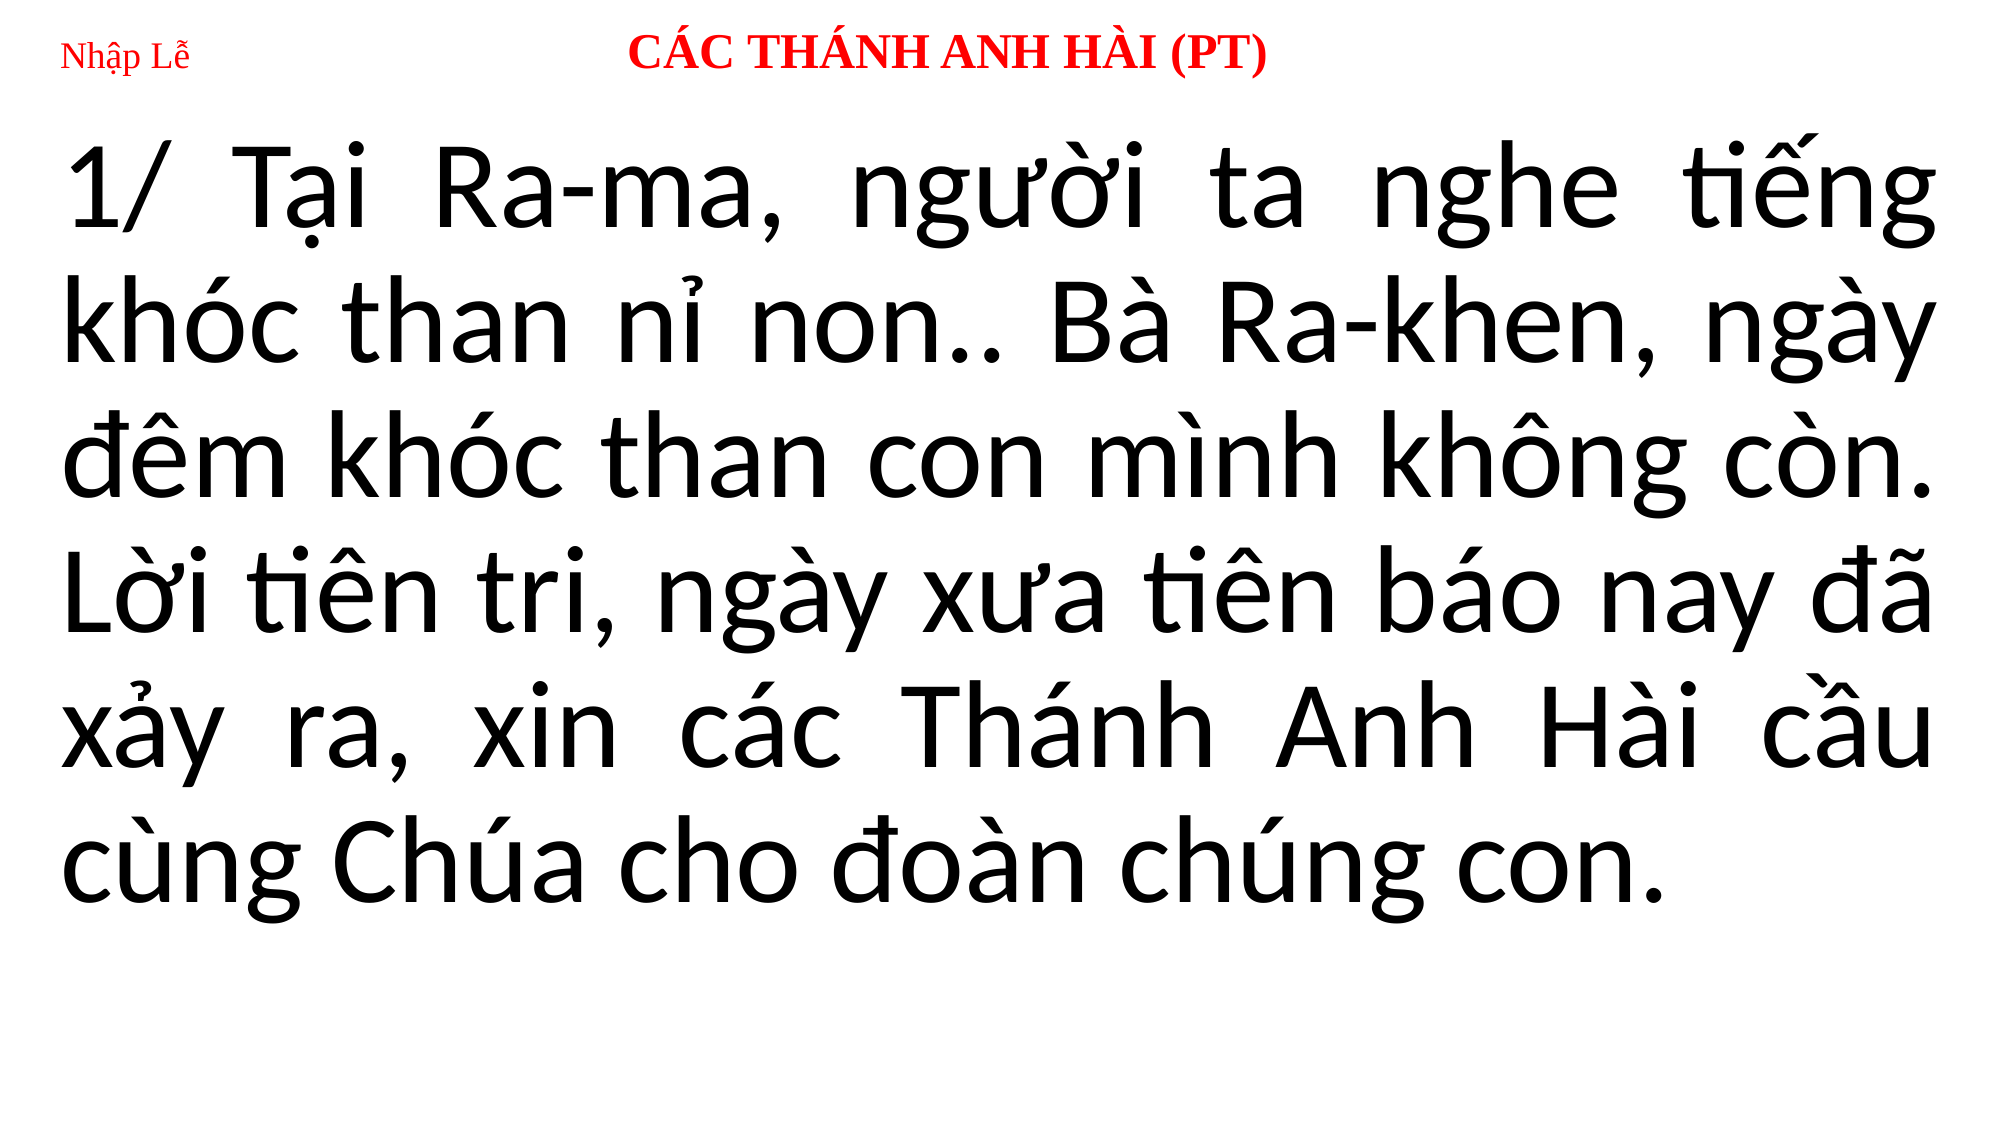

# Nhập Lễ                                              CÁC THÁNH ANH HÀI (PT)
1/ Tại Ra-ma, người ta nghe tiếng khóc than nỉ non.. Bà Ra-khen, ngày đêm khóc than con mình không còn. Lời tiên tri, ngày xưa tiên báo nay đã xảy ra, xin các Thánh Anh Hài cầu cùng Chúa cho đoàn chúng con.